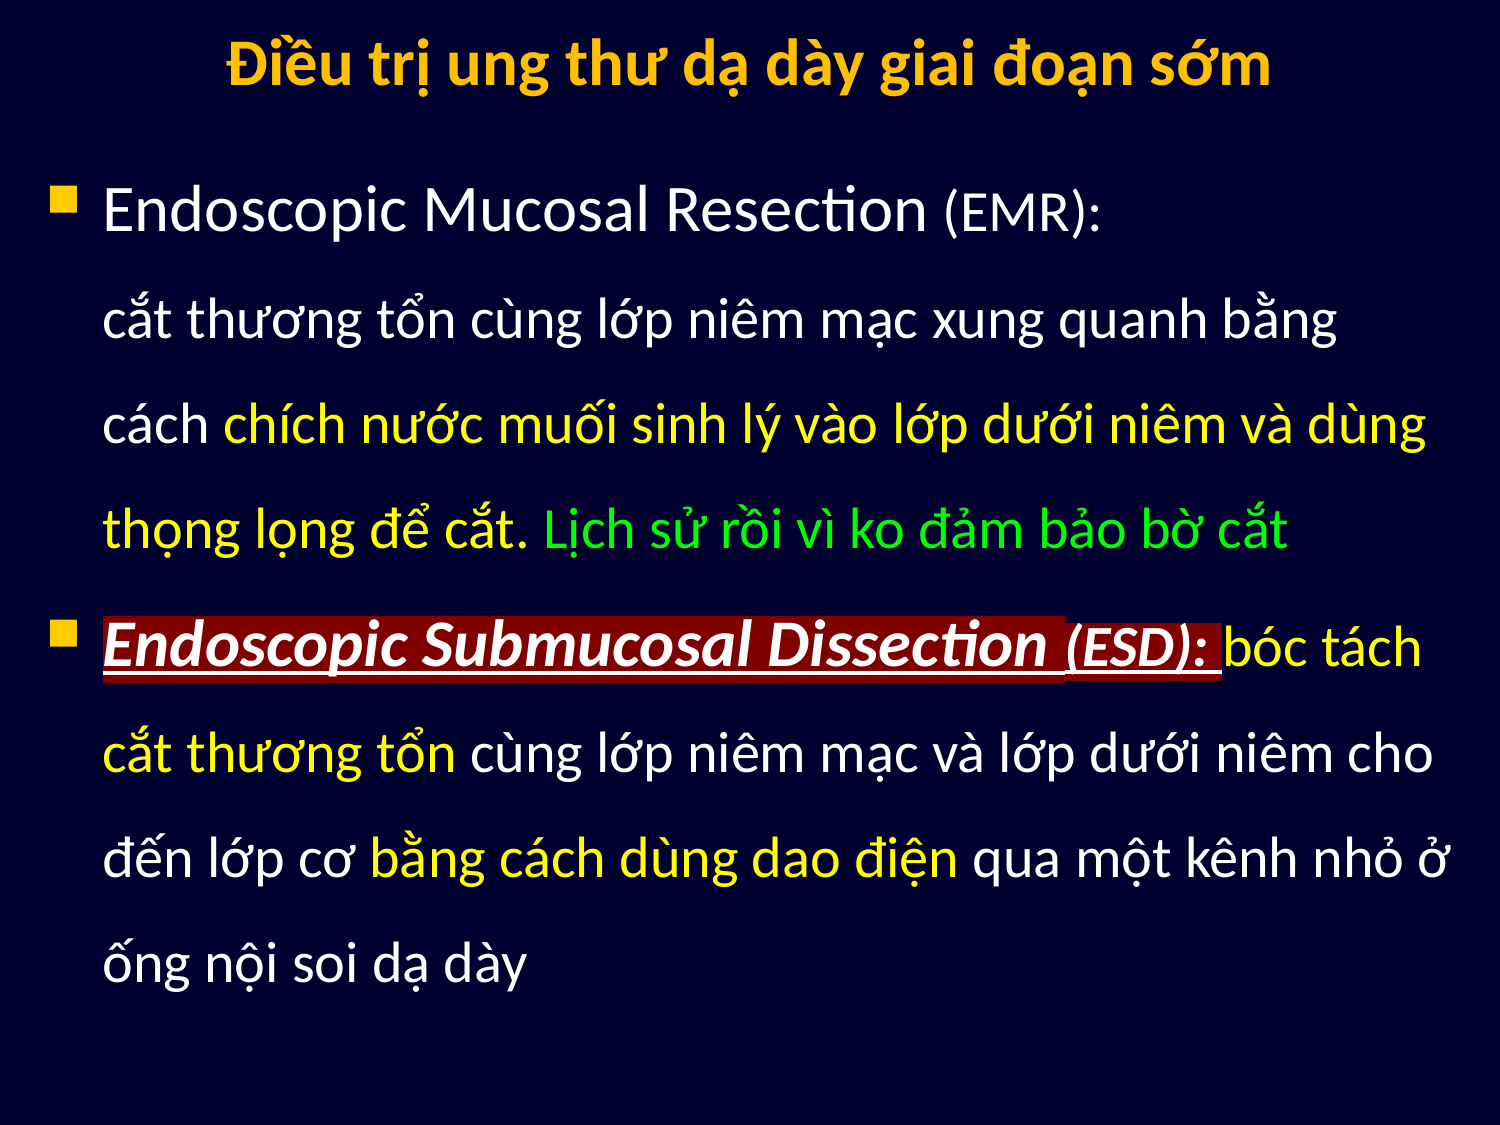

# Điều trị ung thư dạ dày giai đoạn sớm
Endoscopic Mucosal Resection (EMR):
cắt thương tổn cùng lớp niêm mạc xung quanh bằng cách chích nước muối sinh lý vào lớp dưới niêm và dùng thọng lọng để cắt. Lịch sử rồi vì ko đảm bảo bờ cắt
Endoscopic Submucosal Dissection (ESD): bóc tách cắt thương tổn cùng lớp niêm mạc và lớp dưới niêm cho đến lớp cơ bằng cách dùng dao điện qua một kênh nhỏ ở ống nội soi dạ dày